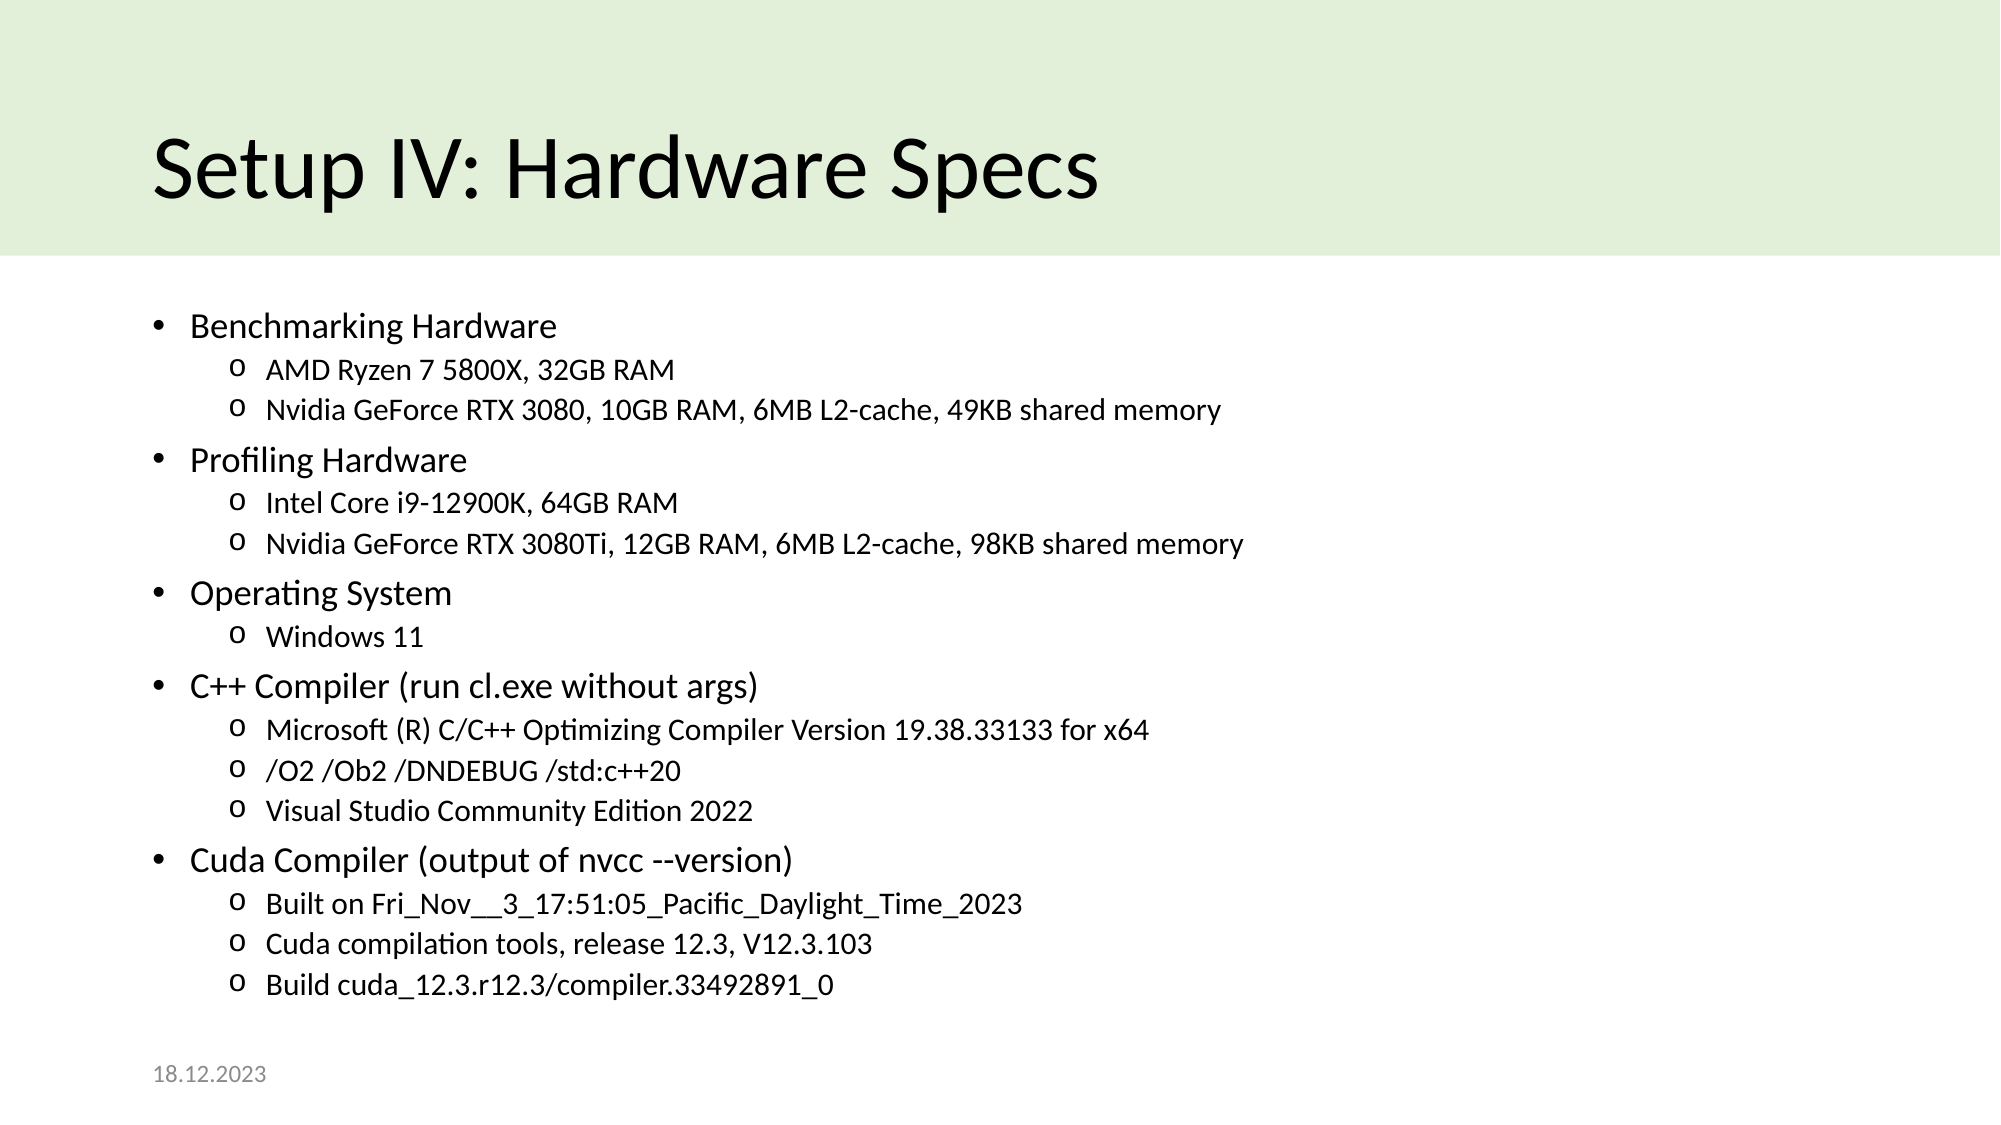

# Setup IV: Hardware Specs
Benchmarking Hardware
AMD Ryzen 7 5800X, 32GB RAM
Nvidia GeForce RTX 3080, 10GB RAM, 6MB L2-cache, 49KB shared memory
Profiling Hardware
Intel Core i9-12900K, 64GB RAM
Nvidia GeForce RTX 3080Ti, 12GB RAM, 6MB L2-cache, 98KB shared memory
Operating System
Windows 11
C++ Compiler (run cl.exe without args)
Microsoft (R) C/C++ Optimizing Compiler Version 19.38.33133 for x64
/O2 /Ob2 /DNDEBUG /std:c++20
Visual Studio Community Edition 2022
Cuda Compiler (output of nvcc --version)
Built on Fri_Nov__3_17:51:05_Pacific_Daylight_Time_2023
Cuda compilation tools, release 12.3, V12.3.103
Build cuda_12.3.r12.3/compiler.33492891_0
18.12.2023